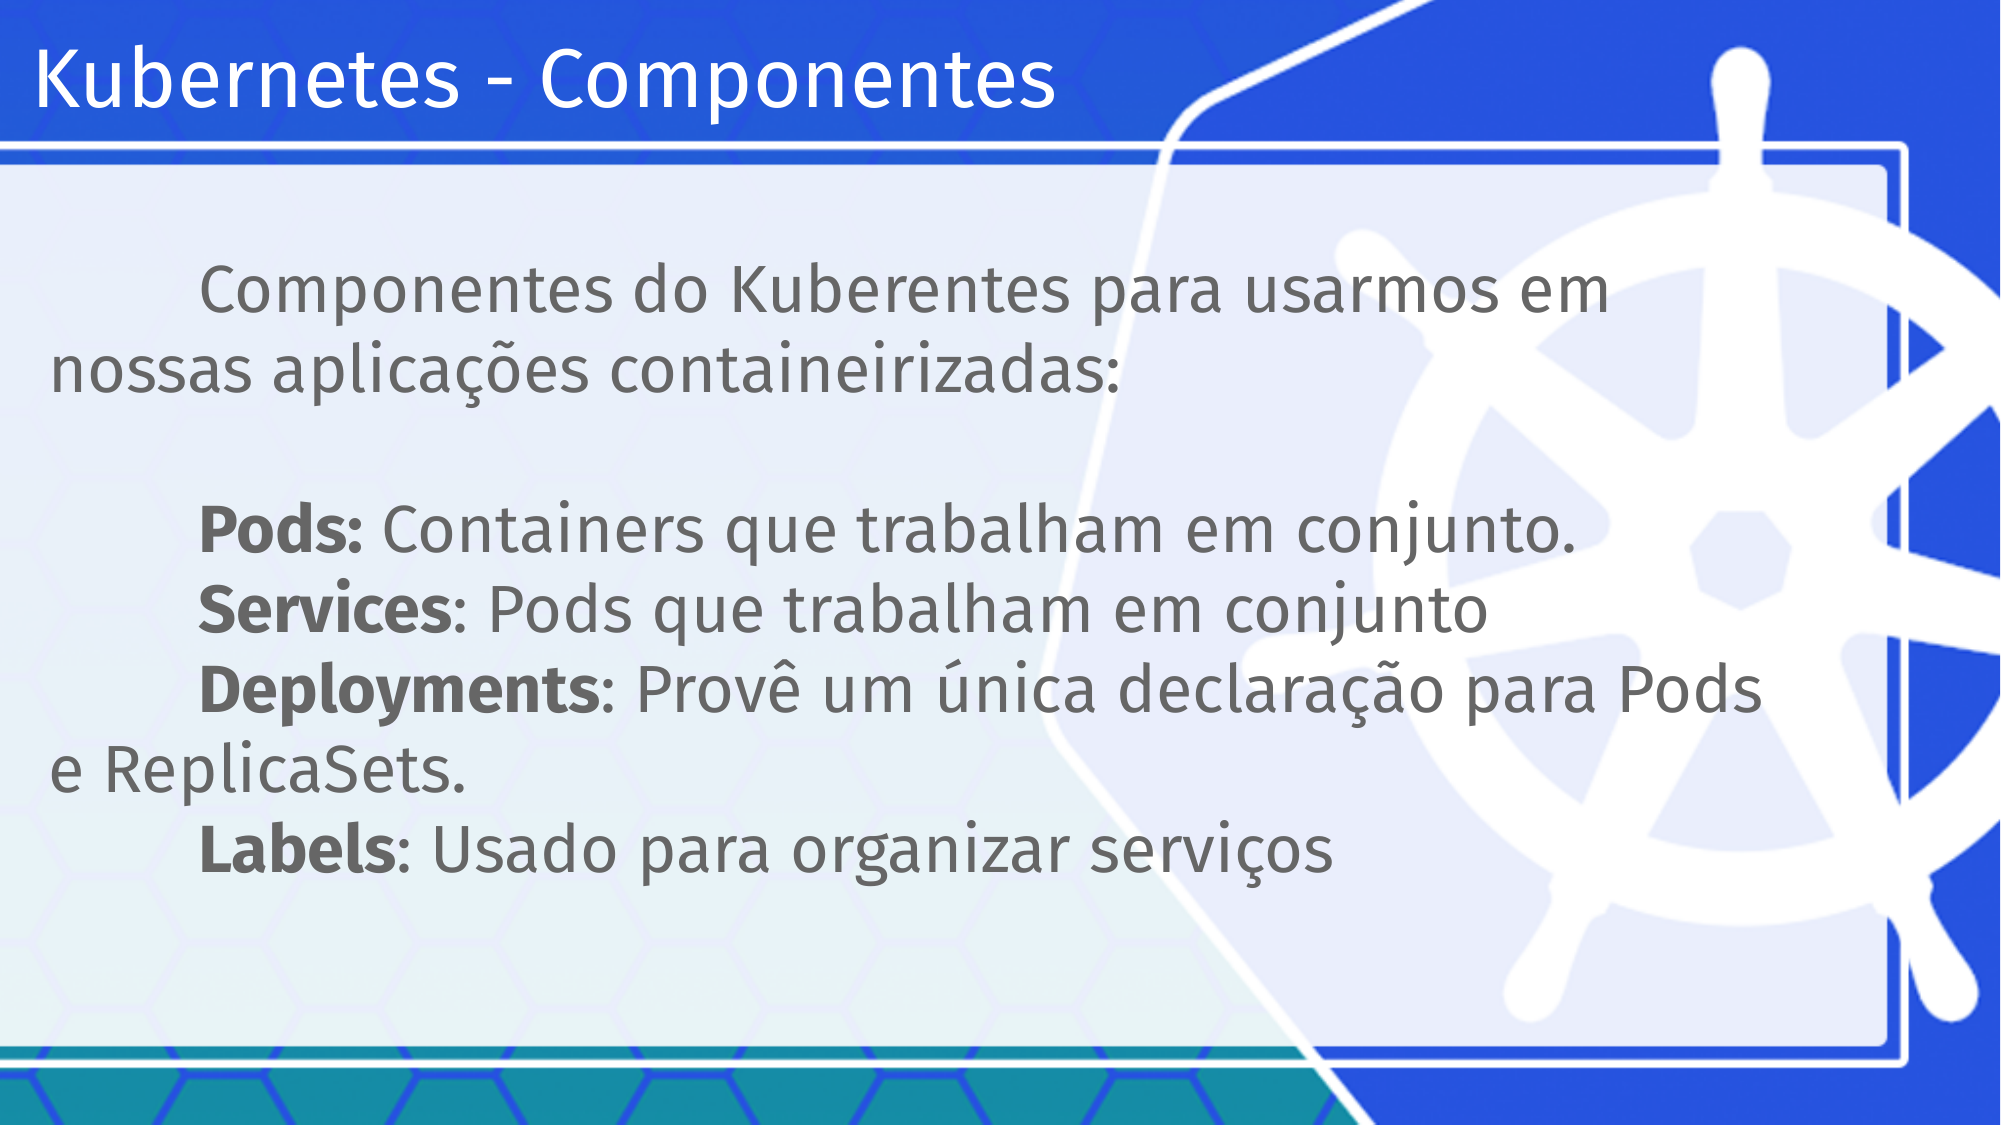

Kubernetes - Componentes
	Componentes do Kuberentes para usarmos em nossas aplicações containeirizadas:

	Pods: Containers que trabalham em conjunto.
	Services: Pods que trabalham em conjunto
	Deployments: Provê um única declaração para Pods e ReplicaSets.
	Labels: Usado para organizar serviços